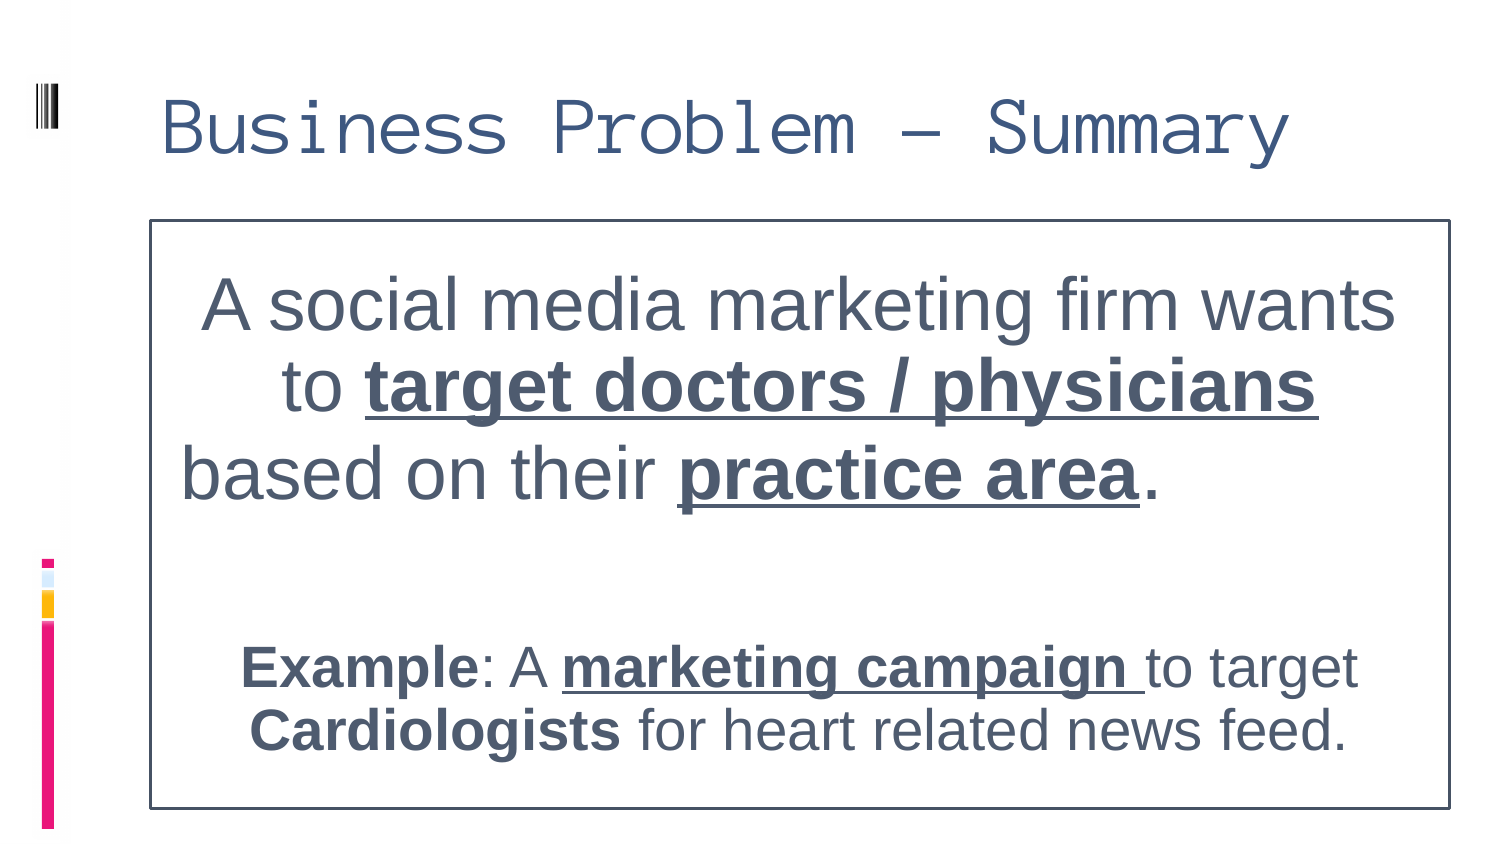

# Business Problem - Summary
A social media marketing firm wants to target doctors / physicians based on their practice area.
Example: A marketing campaign to target Cardiologists for heart related news feed.